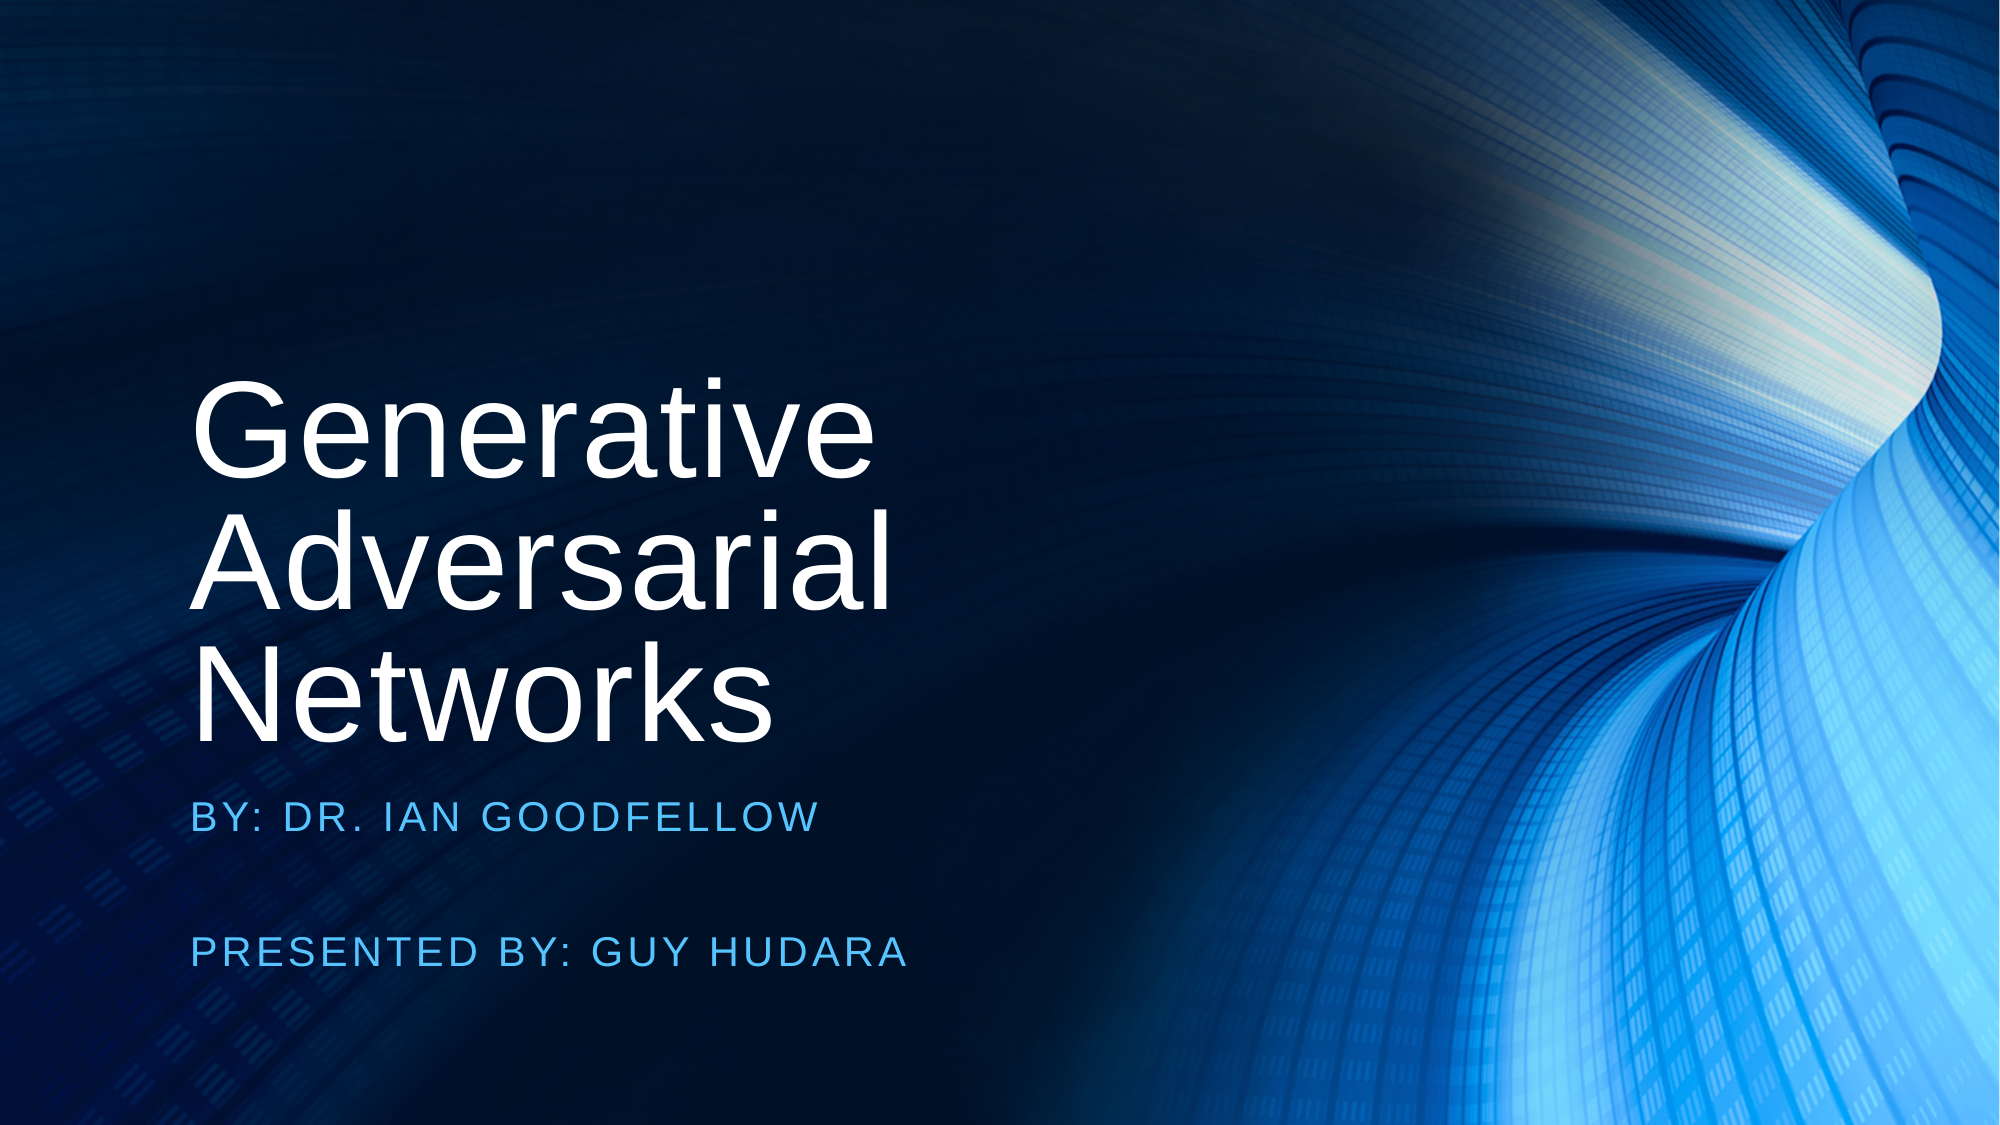

# Generative Adversarial Networks
By: Dr. Ian goodfellow

Presented by: Guy hudara